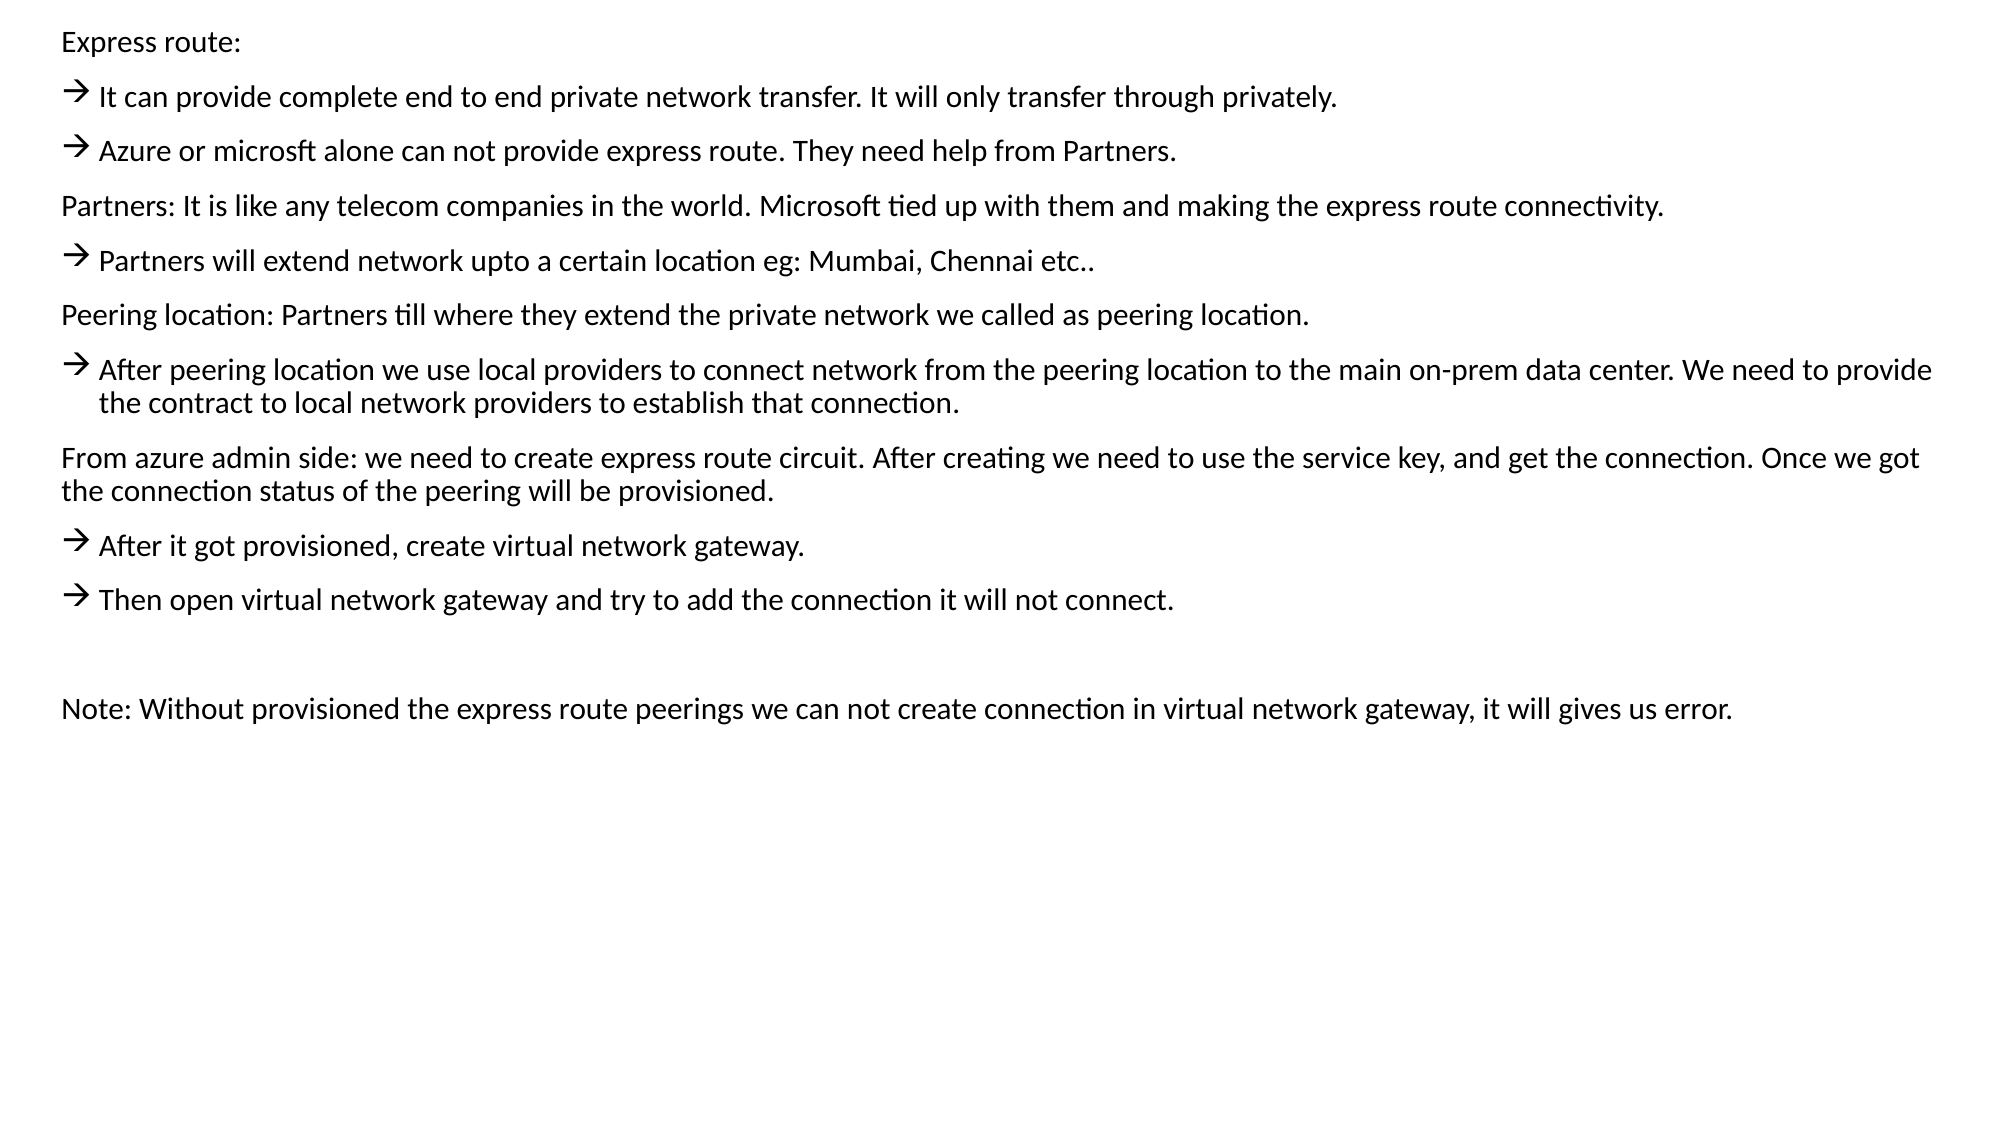

Express route:
It can provide complete end to end private network transfer. It will only transfer through privately.
Azure or microsft alone can not provide express route. They need help from Partners.
Partners: It is like any telecom companies in the world. Microsoft tied up with them and making the express route connectivity.
Partners will extend network upto a certain location eg: Mumbai, Chennai etc..
Peering location: Partners till where they extend the private network we called as peering location.
After peering location we use local providers to connect network from the peering location to the main on-prem data center. We need to provide the contract to local network providers to establish that connection.
From azure admin side: we need to create express route circuit. After creating we need to use the service key, and get the connection. Once we got the connection status of the peering will be provisioned.
After it got provisioned, create virtual network gateway.
Then open virtual network gateway and try to add the connection it will not connect.

Note: Without provisioned the express route peerings we can not create connection in virtual network gateway, it will gives us error.